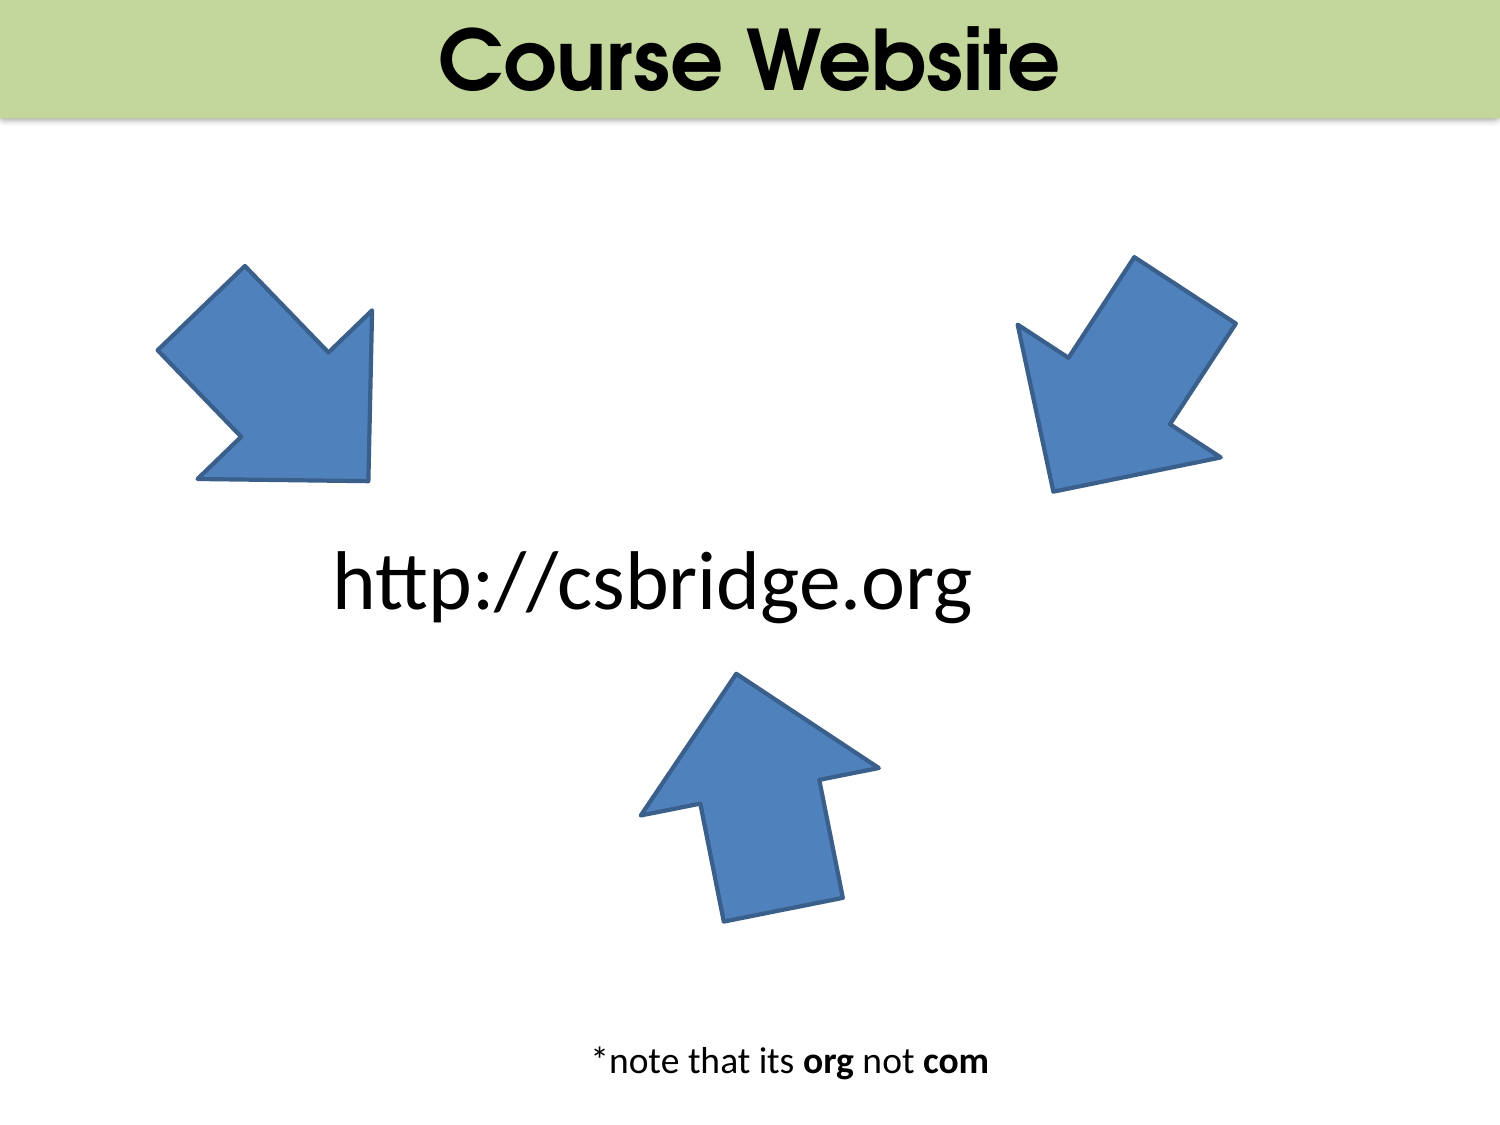

Course Website

http://csbridge.org

*note that its org not com